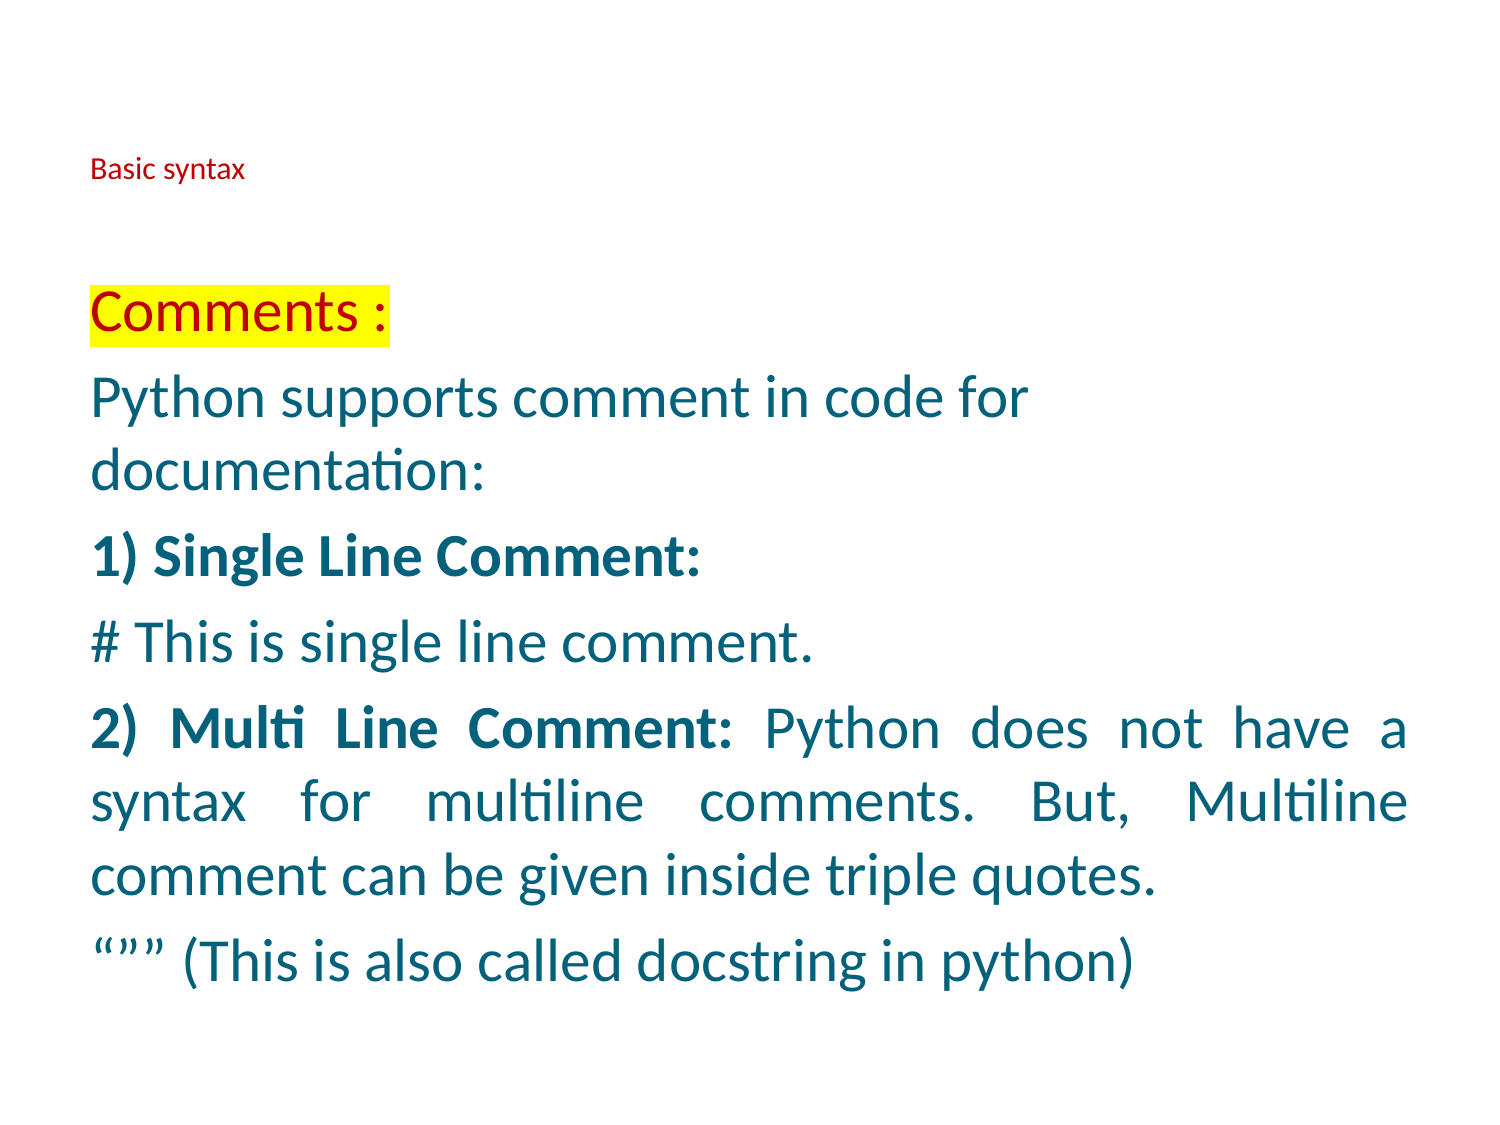

# Basic syntax
Comments :
Python supports comment in code for documentation:
1) Single Line Comment:
# This is single line comment.
2) Multi Line Comment: Python does not have a syntax for multiline comments. But, Multiline comment can be given inside triple quotes.
“”” (This is also called docstring in python)